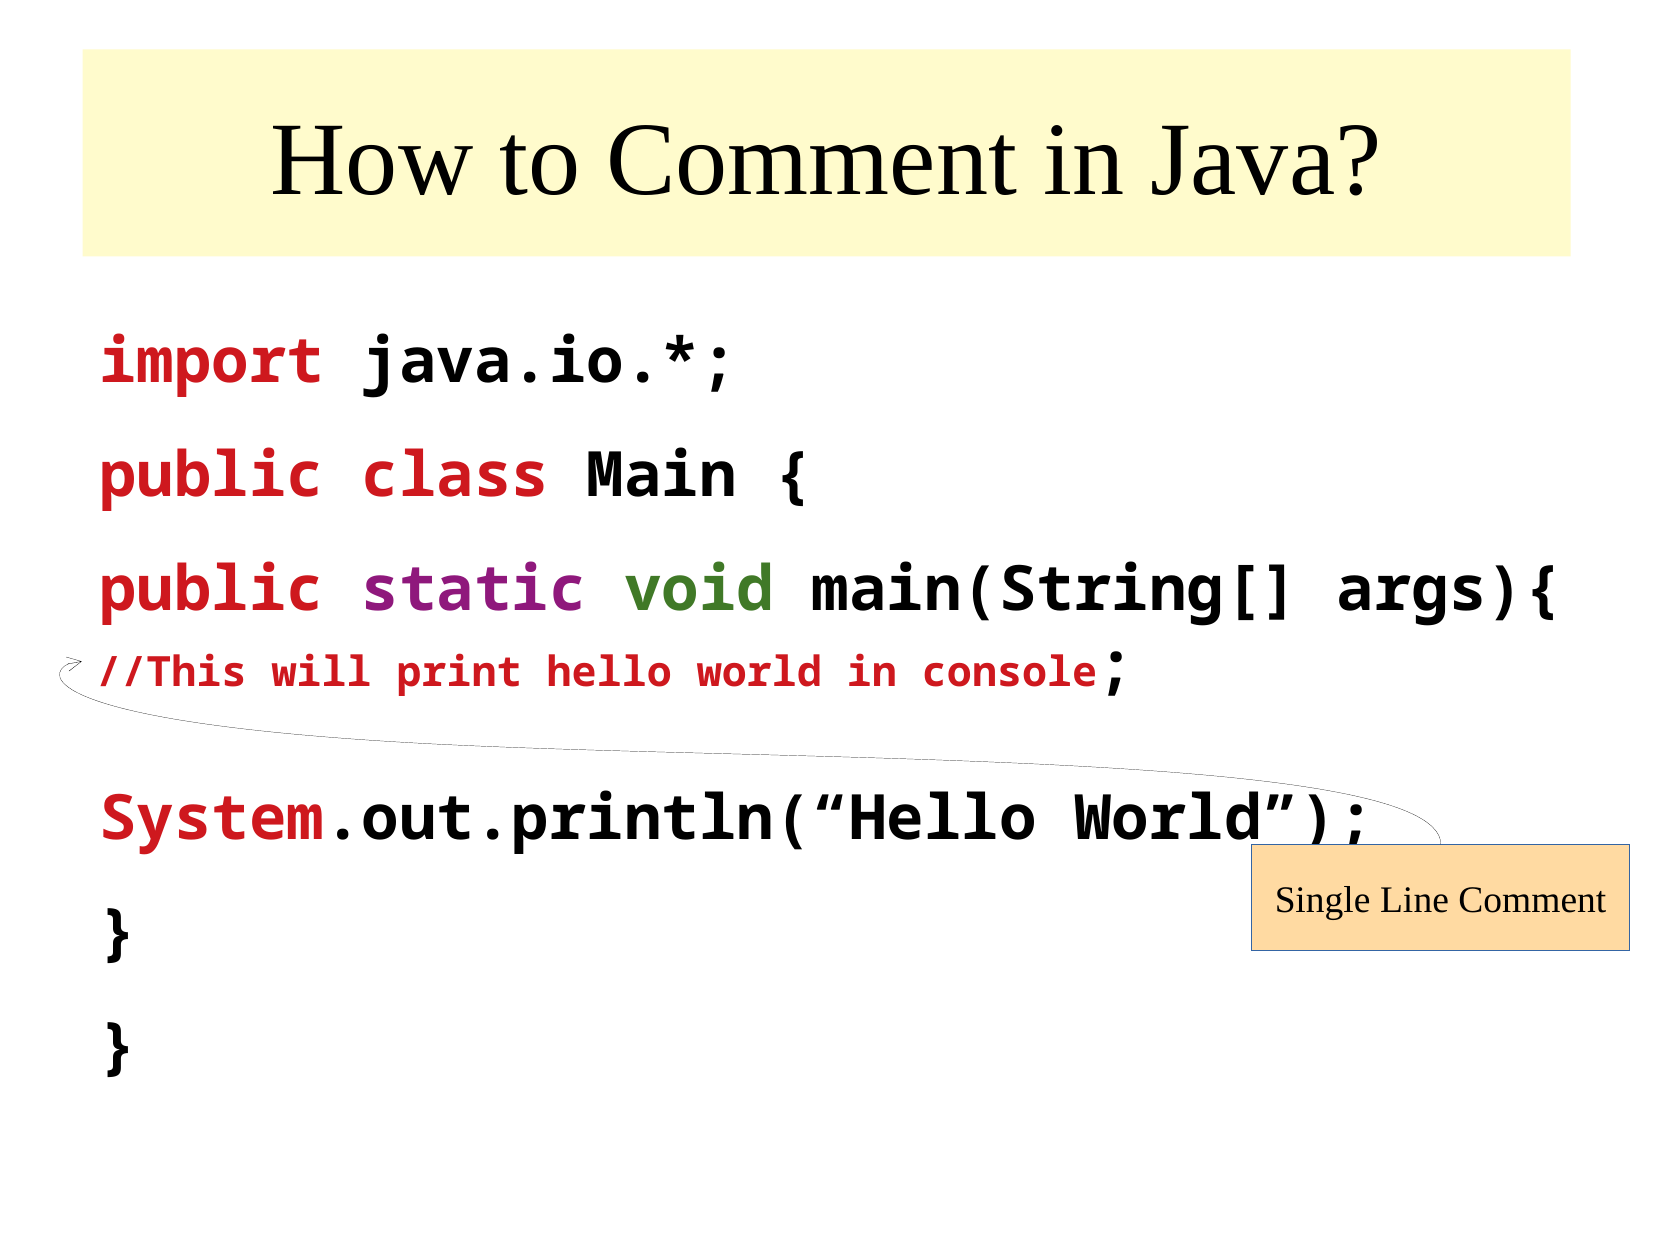

How to Comment in Java?
import java.io.*;
public class Main {
public static void main(String[] args){

System.out.println(“Hello World”);
}
}
//This will print hello world in console;
Single Line Comment